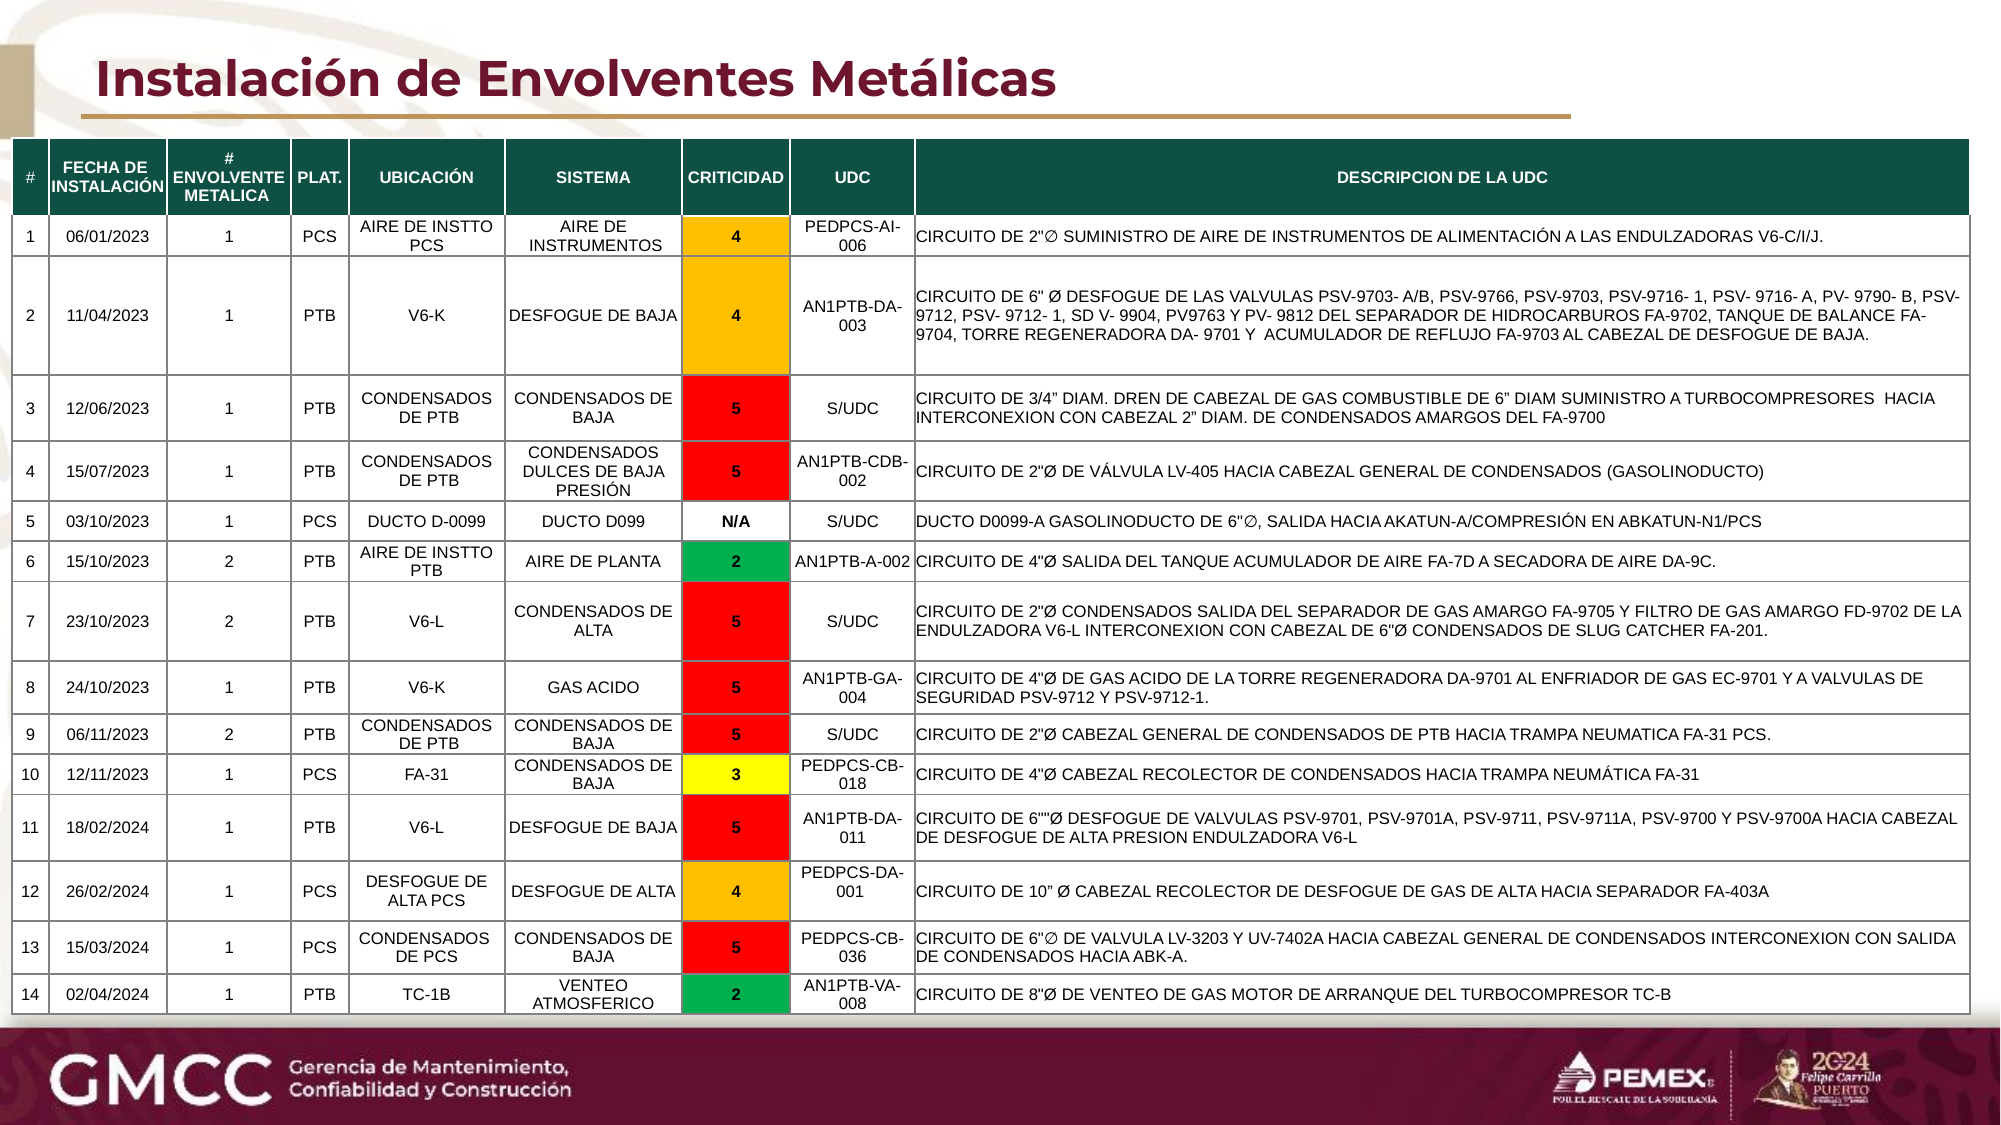

# Instalación de Envolventes Metálicas
| # | FECHA DE INSTALACIÓN | # ENVOLVENTE METALICA | PLAT. | UBICACIÓN | SISTEMA | CRITICIDAD | UDC | DESCRIPCION DE LA UDC |
| --- | --- | --- | --- | --- | --- | --- | --- | --- |
| 1 | 06/01/2023 | 1 | PCS | AIRE DE INSTTO PCS | AIRE DE INSTRUMENTOS | 4 | PEDPCS-AI-006 | CIRCUITO DE 2"∅ SUMINISTRO DE AIRE DE INSTRUMENTOS DE ALIMENTACIÓN A LAS ENDULZADORAS V6-C/I/J. |
| 2 | 11/04/2023 | 1 | PTB | V6-K | DESFOGUE DE BAJA | 4 | AN1PTB-DA-003 | CIRCUITO DE 6" Ø DESFOGUE DE LAS VALVULAS PSV-9703- A/B, PSV-9766, PSV-9703, PSV-9716- 1, PSV- 9716- A, PV- 9790- B, PSV- 9712, PSV- 9712- 1, SD V- 9904, PV9763 Y PV- 9812 DEL SEPARADOR DE HIDROCARBUROS FA-9702, TANQUE DE BALANCE FA-9704, TORRE REGENERADORA DA- 9701 Y ACUMULADOR DE REFLUJO FA-9703 AL CABEZAL DE DESFOGUE DE BAJA. |
| 3 | 12/06/2023 | 1 | PTB | CONDENSADOS DE PTB | CONDENSADOS DE BAJA | 5 | S/UDC | CIRCUITO DE 3/4” DIAM. DREN DE CABEZAL DE GAS COMBUSTIBLE DE 6” DIAM SUMINISTRO A TURBOCOMPRESORES HACIA INTERCONEXION CON CABEZAL 2” DIAM. DE CONDENSADOS AMARGOS DEL FA-9700 |
| 4 | 15/07/2023 | 1 | PTB | CONDENSADOS DE PTB | CONDENSADOS DULCES DE BAJA PRESIÓN | 5 | AN1PTB-CDB-002 | CIRCUITO DE 2"Ø DE VÁLVULA LV-405 HACIA CABEZAL GENERAL DE CONDENSADOS (GASOLINODUCTO) |
| 5 | 03/10/2023 | 1 | PCS | DUCTO D-0099 | DUCTO D099 | N/A | S/UDC | DUCTO D0099-A GASOLINODUCTO DE 6"∅, SALIDA HACIA AKATUN-A/COMPRESIÓN EN ABKATUN-N1/PCS |
| 6 | 15/10/2023 | 2 | PTB | AIRE DE INSTTO PTB | AIRE DE PLANTA | 2 | AN1PTB-A-002 | CIRCUITO DE 4"Ø SALIDA DEL TANQUE ACUMULADOR DE AIRE FA-7D A SECADORA DE AIRE DA-9C. |
| 7 | 23/10/2023 | 2 | PTB | V6-L | CONDENSADOS DE ALTA | 5 | S/UDC | CIRCUITO DE 2"Ø CONDENSADOS SALIDA DEL SEPARADOR DE GAS AMARGO FA-9705 Y FILTRO DE GAS AMARGO FD-9702 DE LA ENDULZADORA V6-L INTERCONEXION CON CABEZAL DE 6"Ø CONDENSADOS DE SLUG CATCHER FA-201. |
| 8 | 24/10/2023 | 1 | PTB | V6-K | GAS ACIDO | 5 | AN1PTB-GA-004 | CIRCUITO DE 4"Ø DE GAS ACIDO DE LA TORRE REGENERADORA DA-9701 AL ENFRIADOR DE GAS EC-9701 Y A VALVULAS DE SEGURIDAD PSV-9712 Y PSV-9712-1. |
| 9 | 06/11/2023 | 2 | PTB | CONDENSADOS DE PTB | CONDENSADOS DE BAJA | 5 | S/UDC | CIRCUITO DE 2"Ø CABEZAL GENERAL DE CONDENSADOS DE PTB HACIA TRAMPA NEUMATICA FA-31 PCS. |
| 10 | 12/11/2023 | 1 | PCS | FA-31 | CONDENSADOS DE BAJA | 3 | PEDPCS-CB-018 | CIRCUITO DE 4"Ø CABEZAL RECOLECTOR DE CONDENSADOS HACIA TRAMPA NEUMÁTICA FA-31 |
| 11 | 18/02/2024 | 1 | PTB | V6-L | DESFOGUE DE BAJA | 5 | AN1PTB-DA-011 | CIRCUITO DE 6""Ø DESFOGUE DE VALVULAS PSV-9701, PSV-9701A, PSV-9711, PSV-9711A, PSV-9700 Y PSV-9700A HACIA CABEZAL DE DESFOGUE DE ALTA PRESION ENDULZADORA V6-L |
| 12 | 26/02/2024 | 1 | PCS | DESFOGUE DE ALTA PCS | DESFOGUE DE ALTA | 4 | PEDPCS-DA-001 | CIRCUITO DE 10” Ø CABEZAL RECOLECTOR DE DESFOGUE DE GAS DE ALTA HACIA SEPARADOR FA-403A |
| 13 | 15/03/2024 | 1 | PCS | CONDENSADOS DE PCS | CONDENSADOS DE BAJA | 5 | PEDPCS-CB-036 | CIRCUITO DE 6"∅ DE VALVULA LV-3203 Y UV-7402A HACIA CABEZAL GENERAL DE CONDENSADOS INTERCONEXION CON SALIDA DE CONDENSADOS HACIA ABK-A. |
| 14 | 02/04/2024 | 1 | PTB | TC-1B | VENTEO ATMOSFERICO | 2 | AN1PTB-VA-008 | CIRCUITO DE 8"Ø DE VENTEO DE GAS MOTOR DE ARRANQUE DEL TURBOCOMPRESOR TC-B |